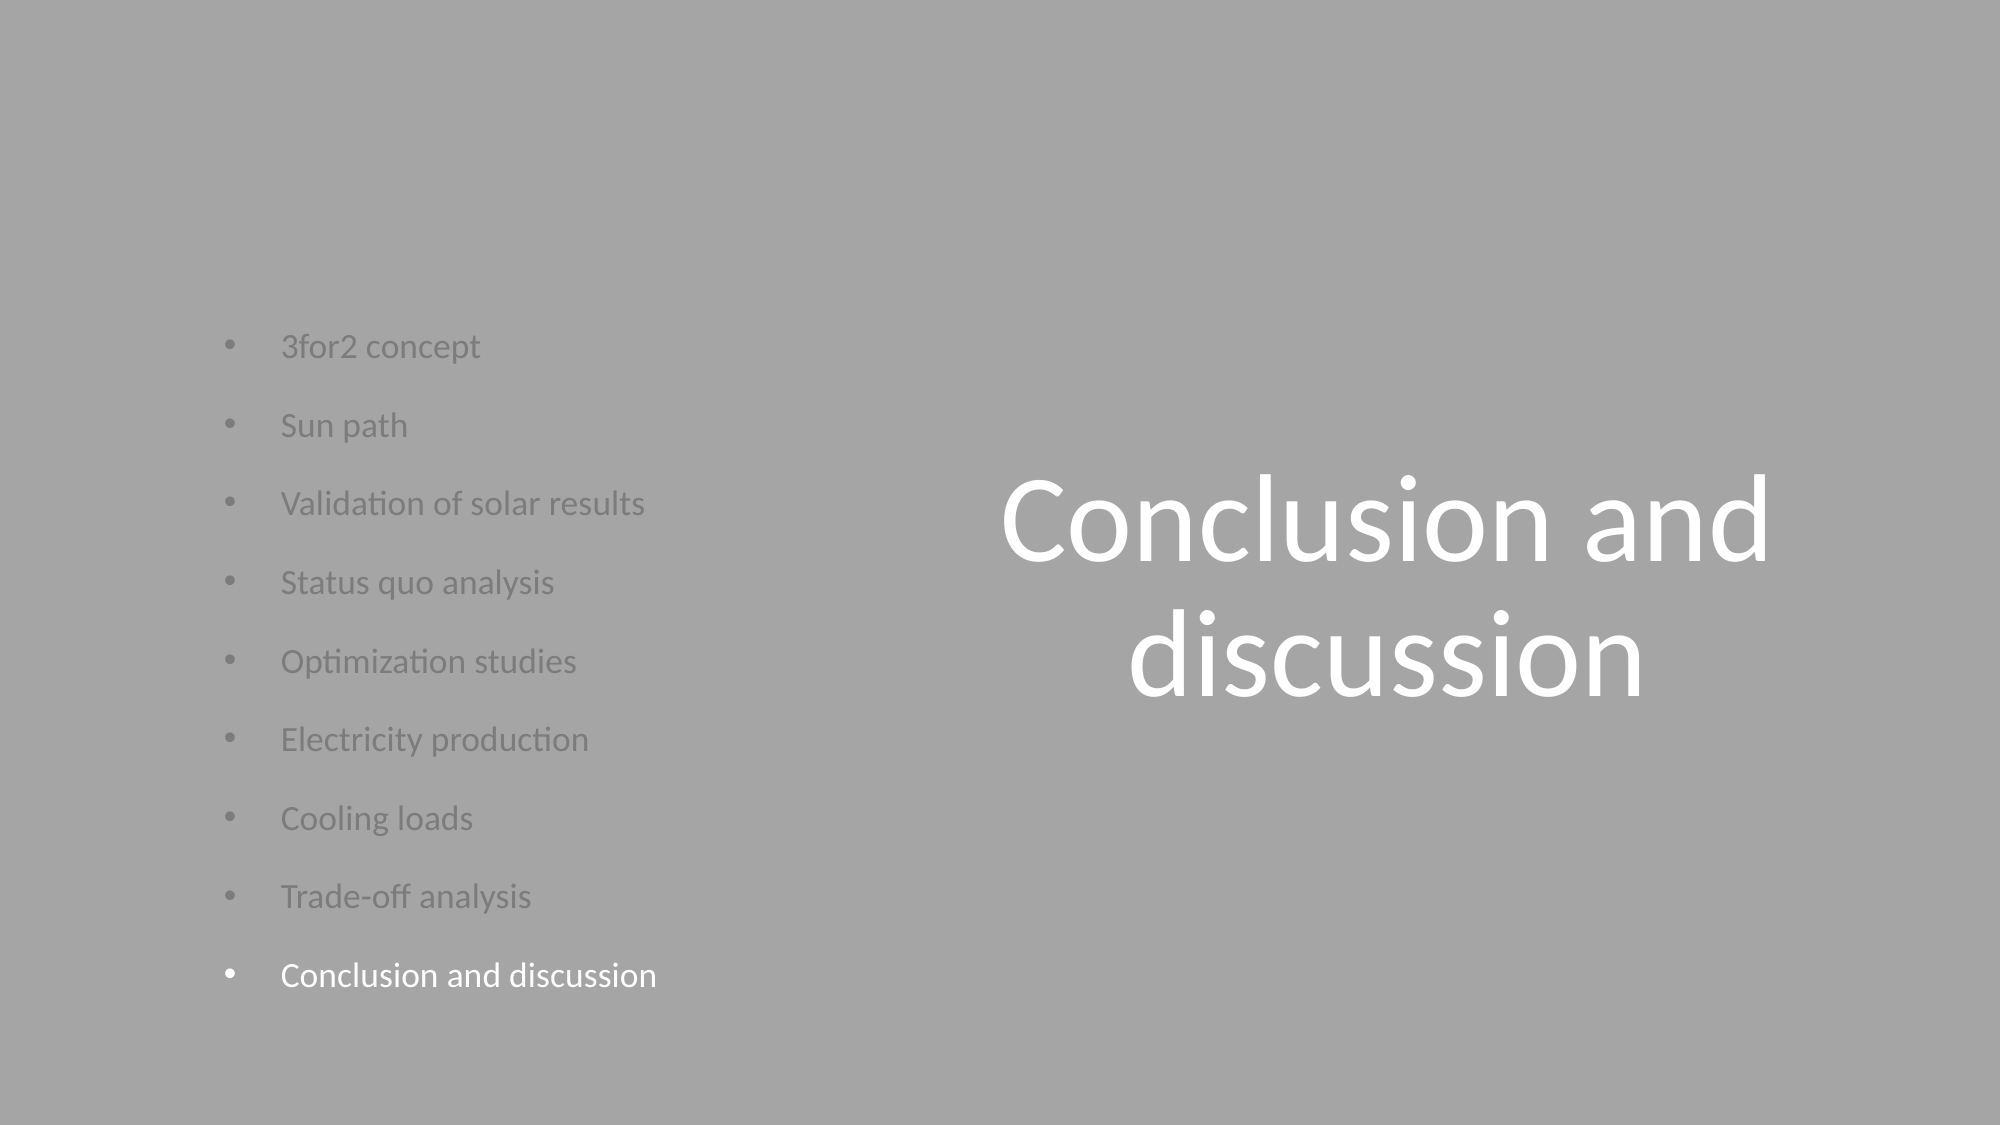

# Conclusion and discussion
3for2 concept
Sun path
Validation of solar results
Status quo analysis
Optimization studies
Electricity production
Cooling loads
Trade-off analysis
Conclusion and discussion